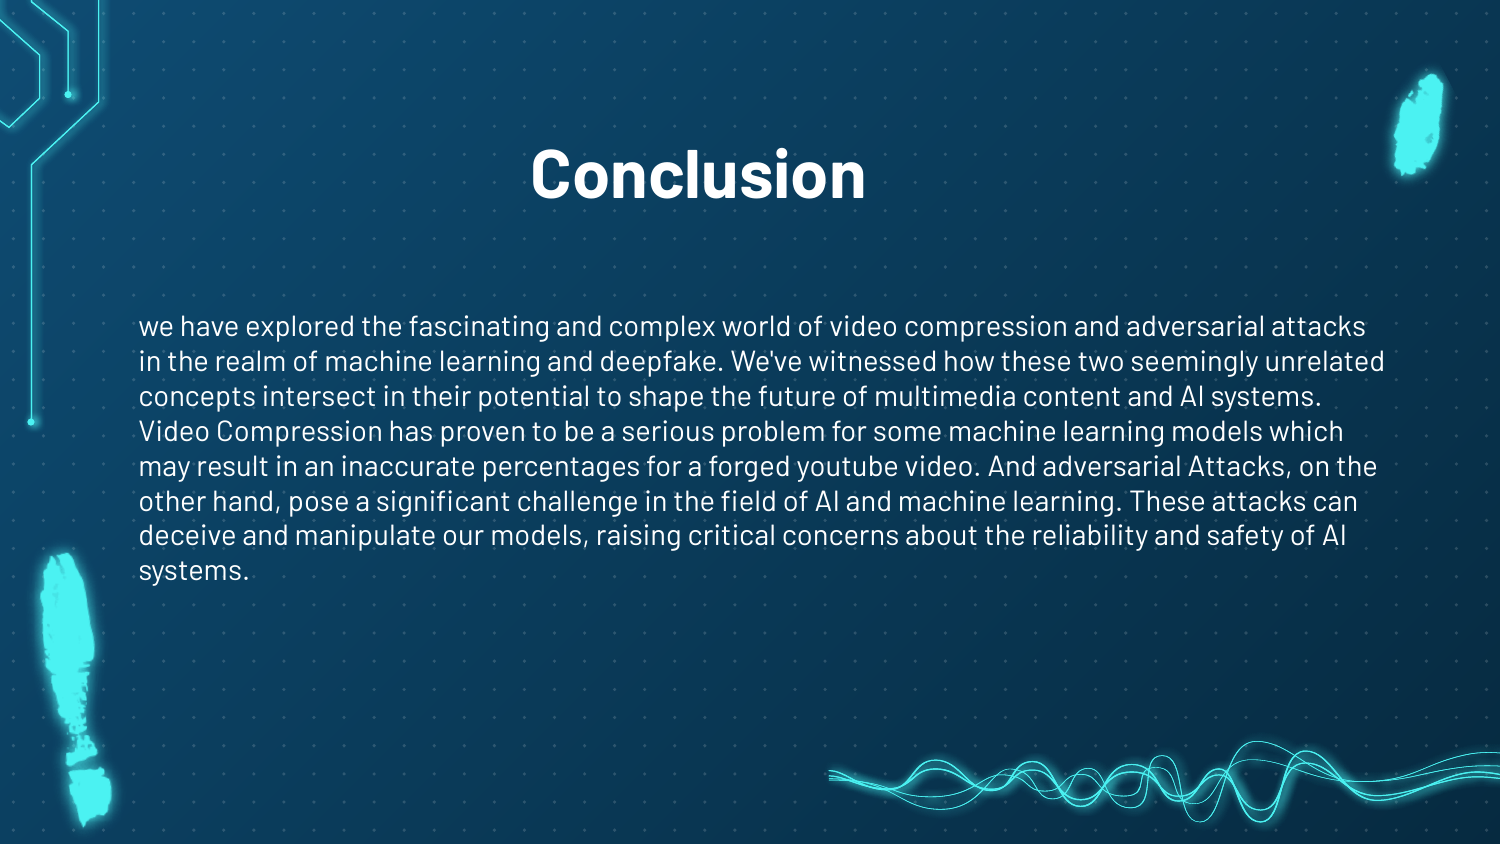

Conclusion
we have explored the fascinating and complex world of video compression and adversarial attacks in the realm of machine learning and deepfake. We've witnessed how these two seemingly unrelated concepts intersect in their potential to shape the future of multimedia content and AI systems. Video Compression has proven to be a serious problem for some machine learning models which may result in an inaccurate percentages for a forged youtube video. And adversarial Attacks, on the other hand, pose a significant challenge in the field of AI and machine learning. These attacks can deceive and manipulate our models, raising critical concerns about the reliability and safety of AI systems.